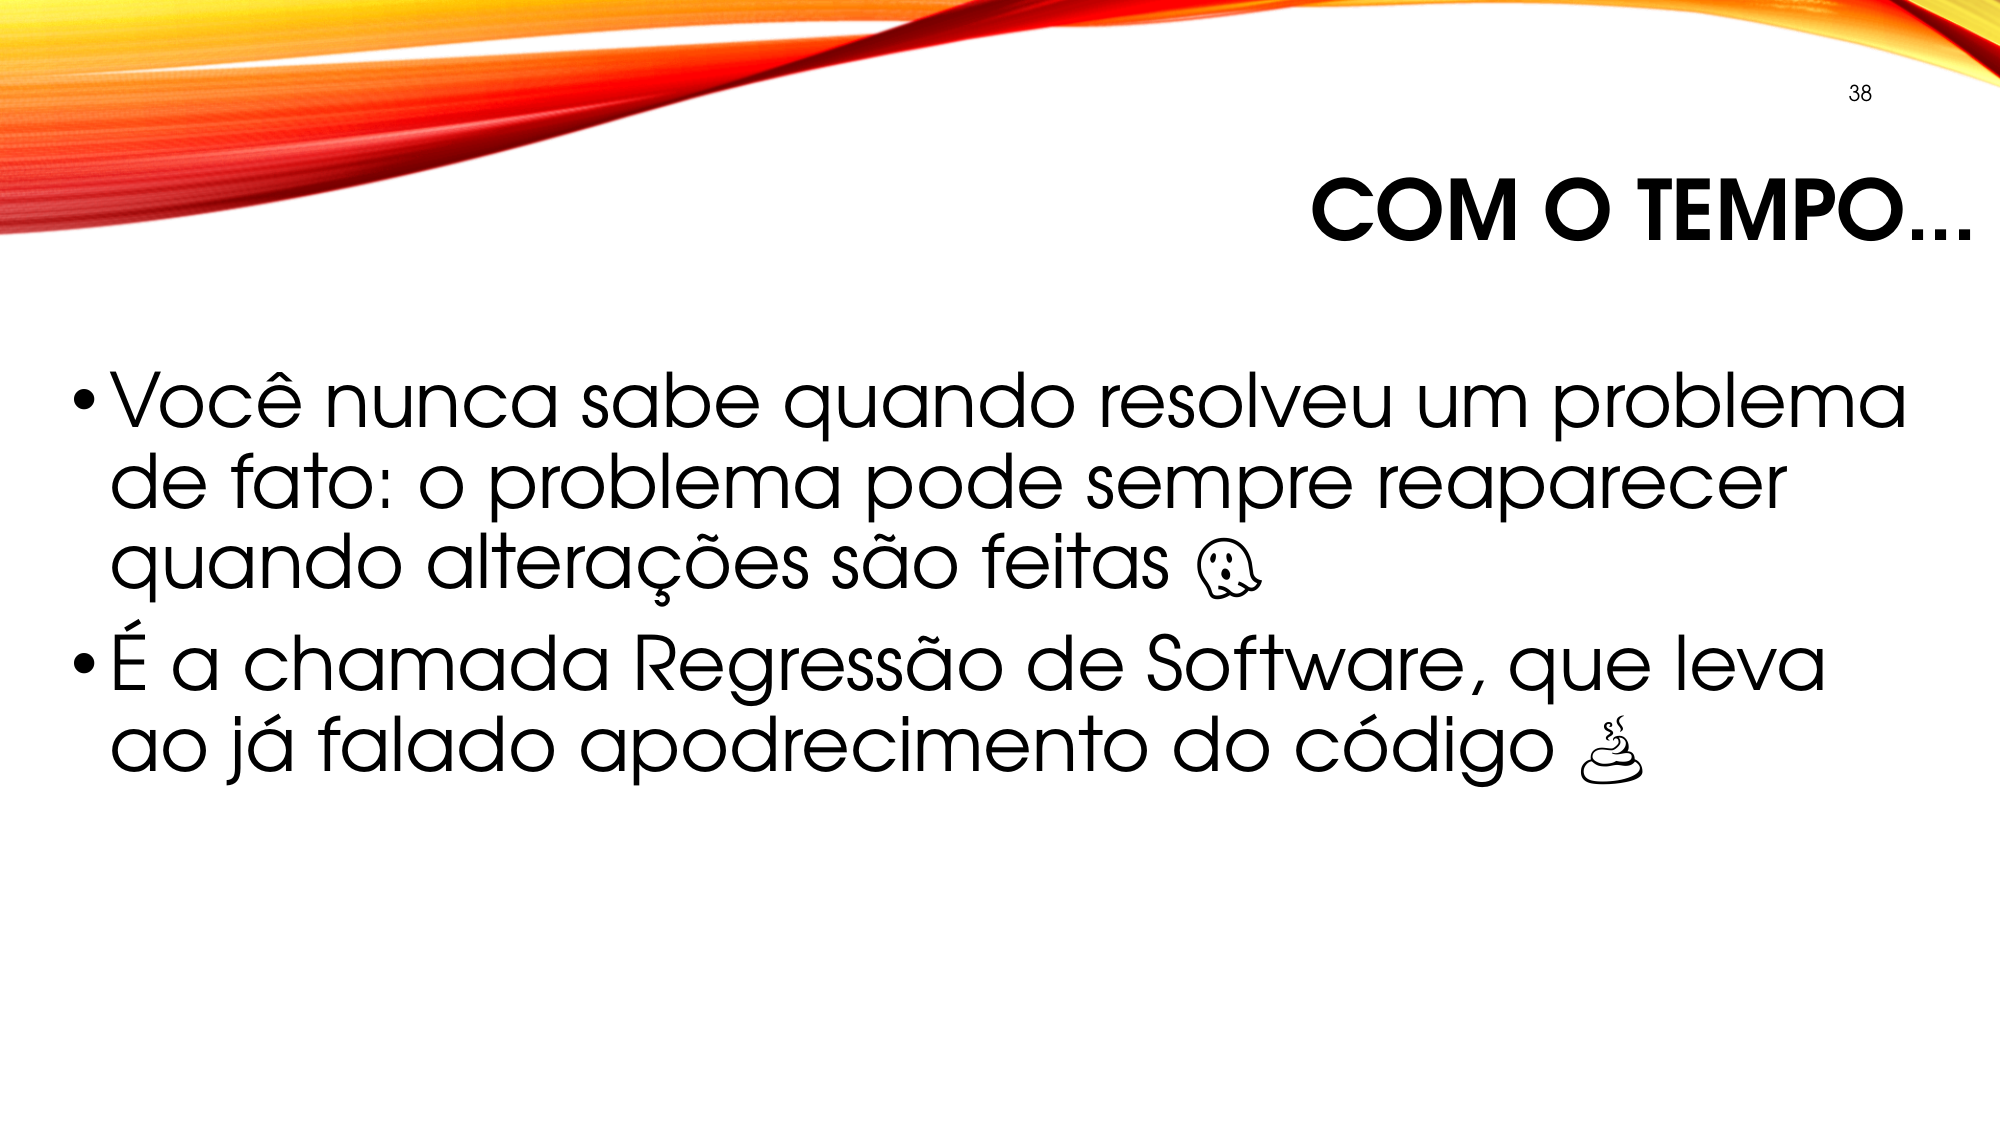

38
# Com o tempo...
Você nunca sabe quando resolveu um problema de fato: o problema pode sempre reaparecer quando alterações são feitas 👻
É a chamada Regressão de Software, que leva ao já falado apodrecimento do código 💩